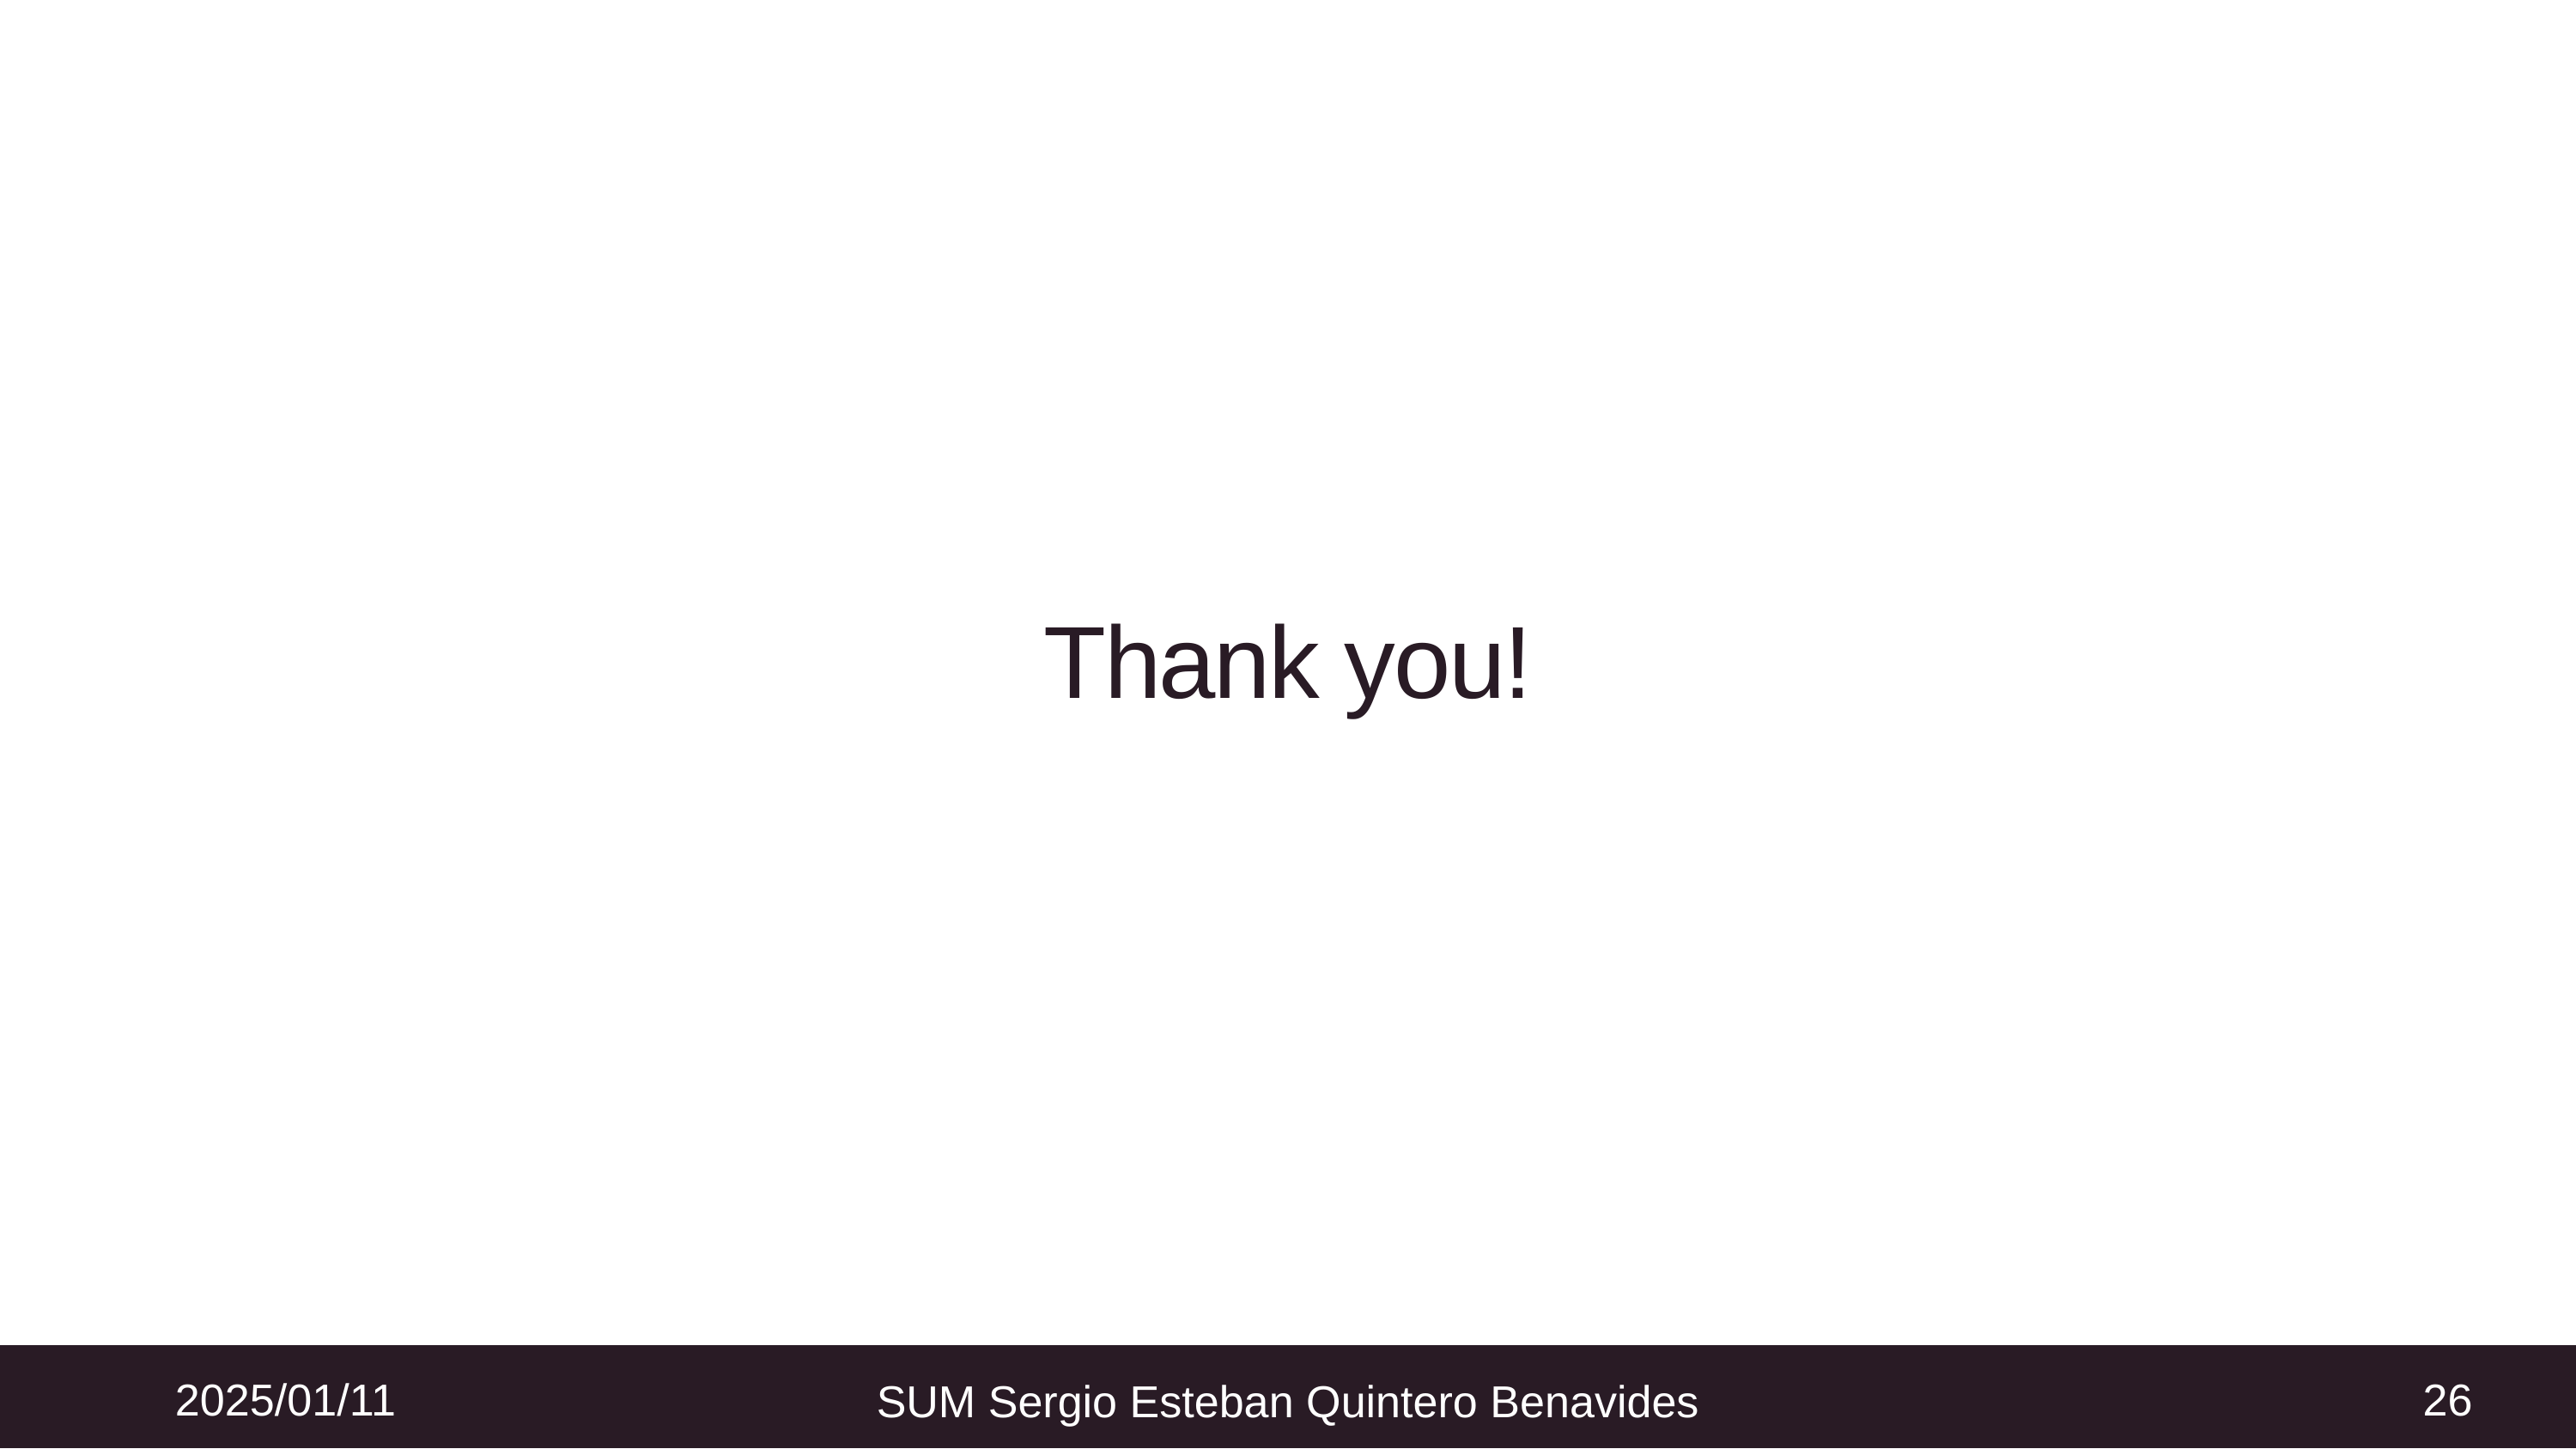

Thank you!
2025/01/11
26
SUM Sergio Esteban Quintero Benavides